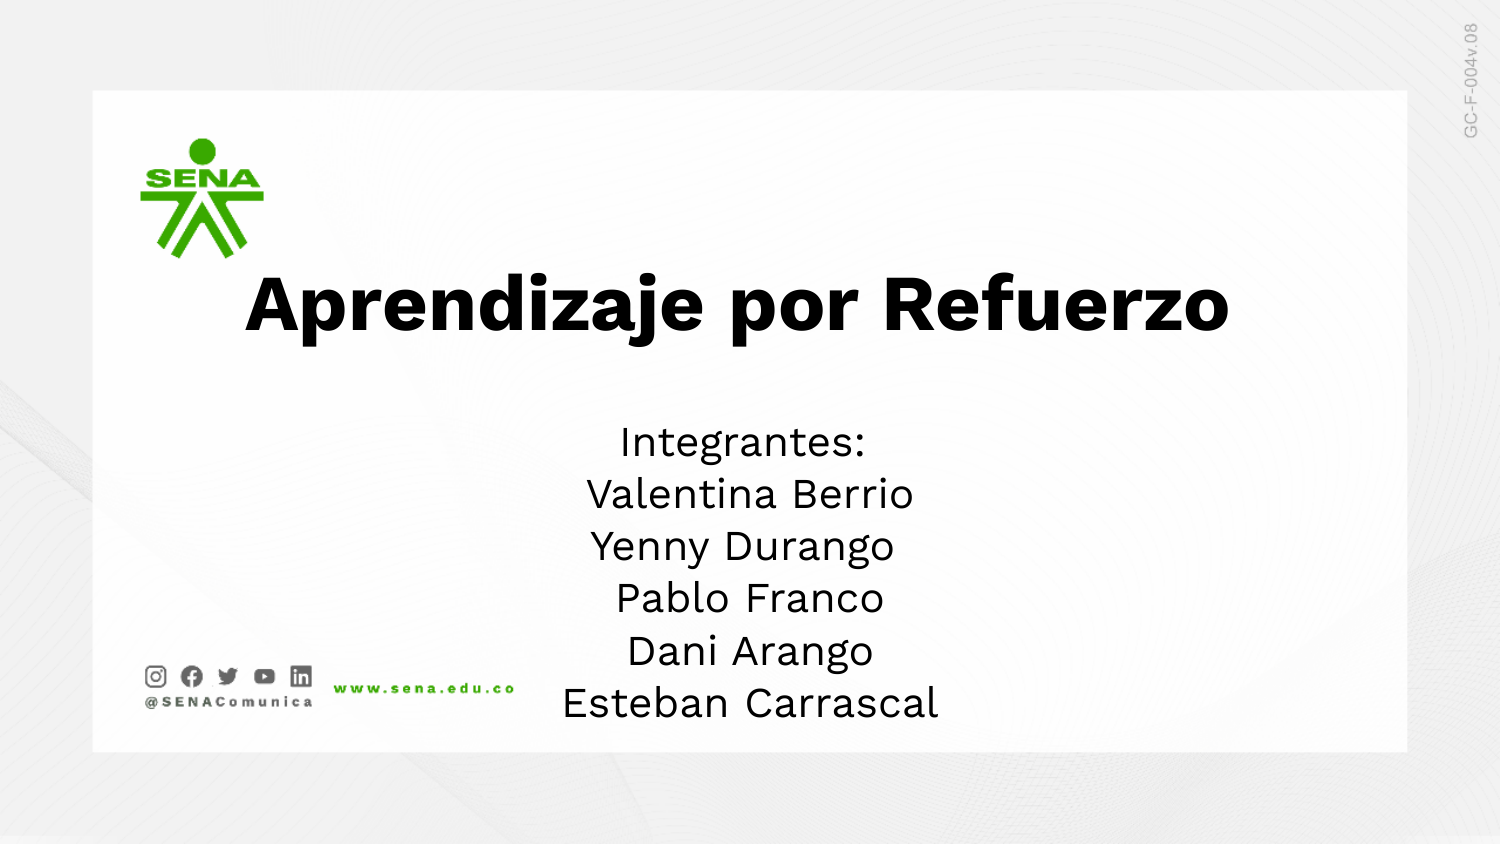

Aprendizaje por Refuerzo
Integrantes:
Valentina Berrio
Yenny Durango
Pablo Franco
Dani Arango
Esteban Carrascal